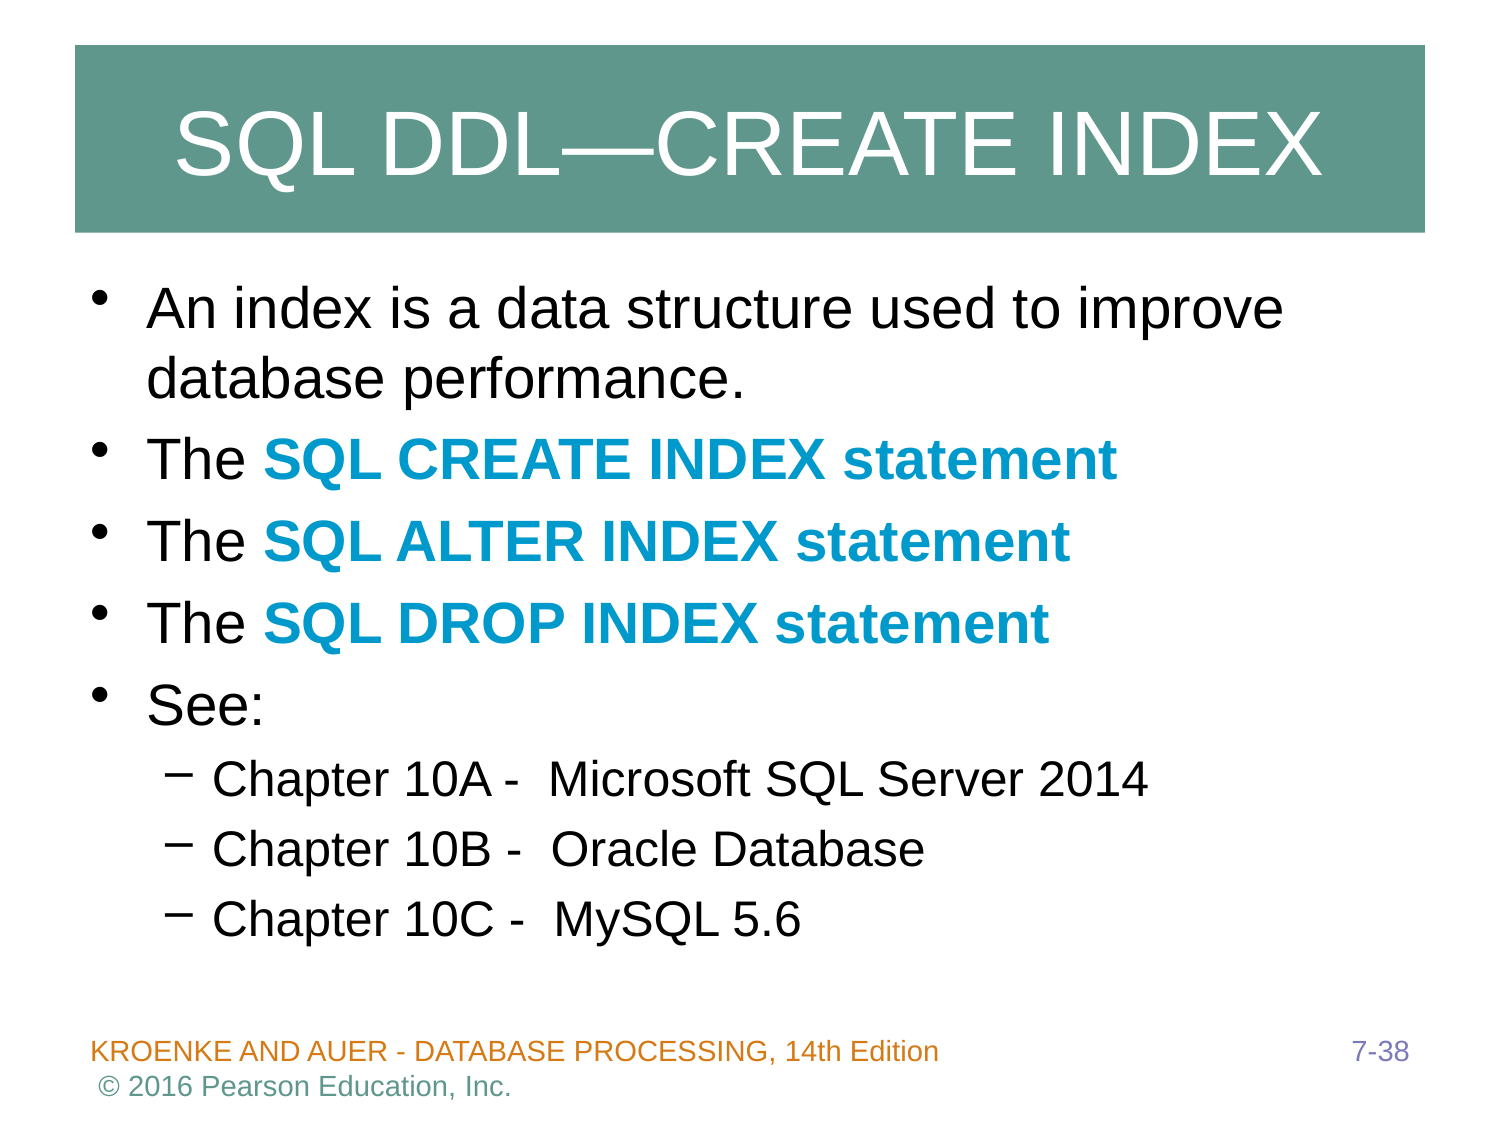

# SQL DDL—CREATE INDEX
An index is a data structure used to improve database performance.
The SQL CREATE INDEX statement
The SQL ALTER INDEX statement
The SQL DROP INDEX statement
See:
Chapter 10A -  Microsoft SQL Server 2014
Chapter 10B -  Oracle Database
Chapter 10C -  MySQL 5.6

7-38

KROENKE AND AUER - DATABASE PROCESSING, 14th Edition  © 2016 Pearson Education, Inc.